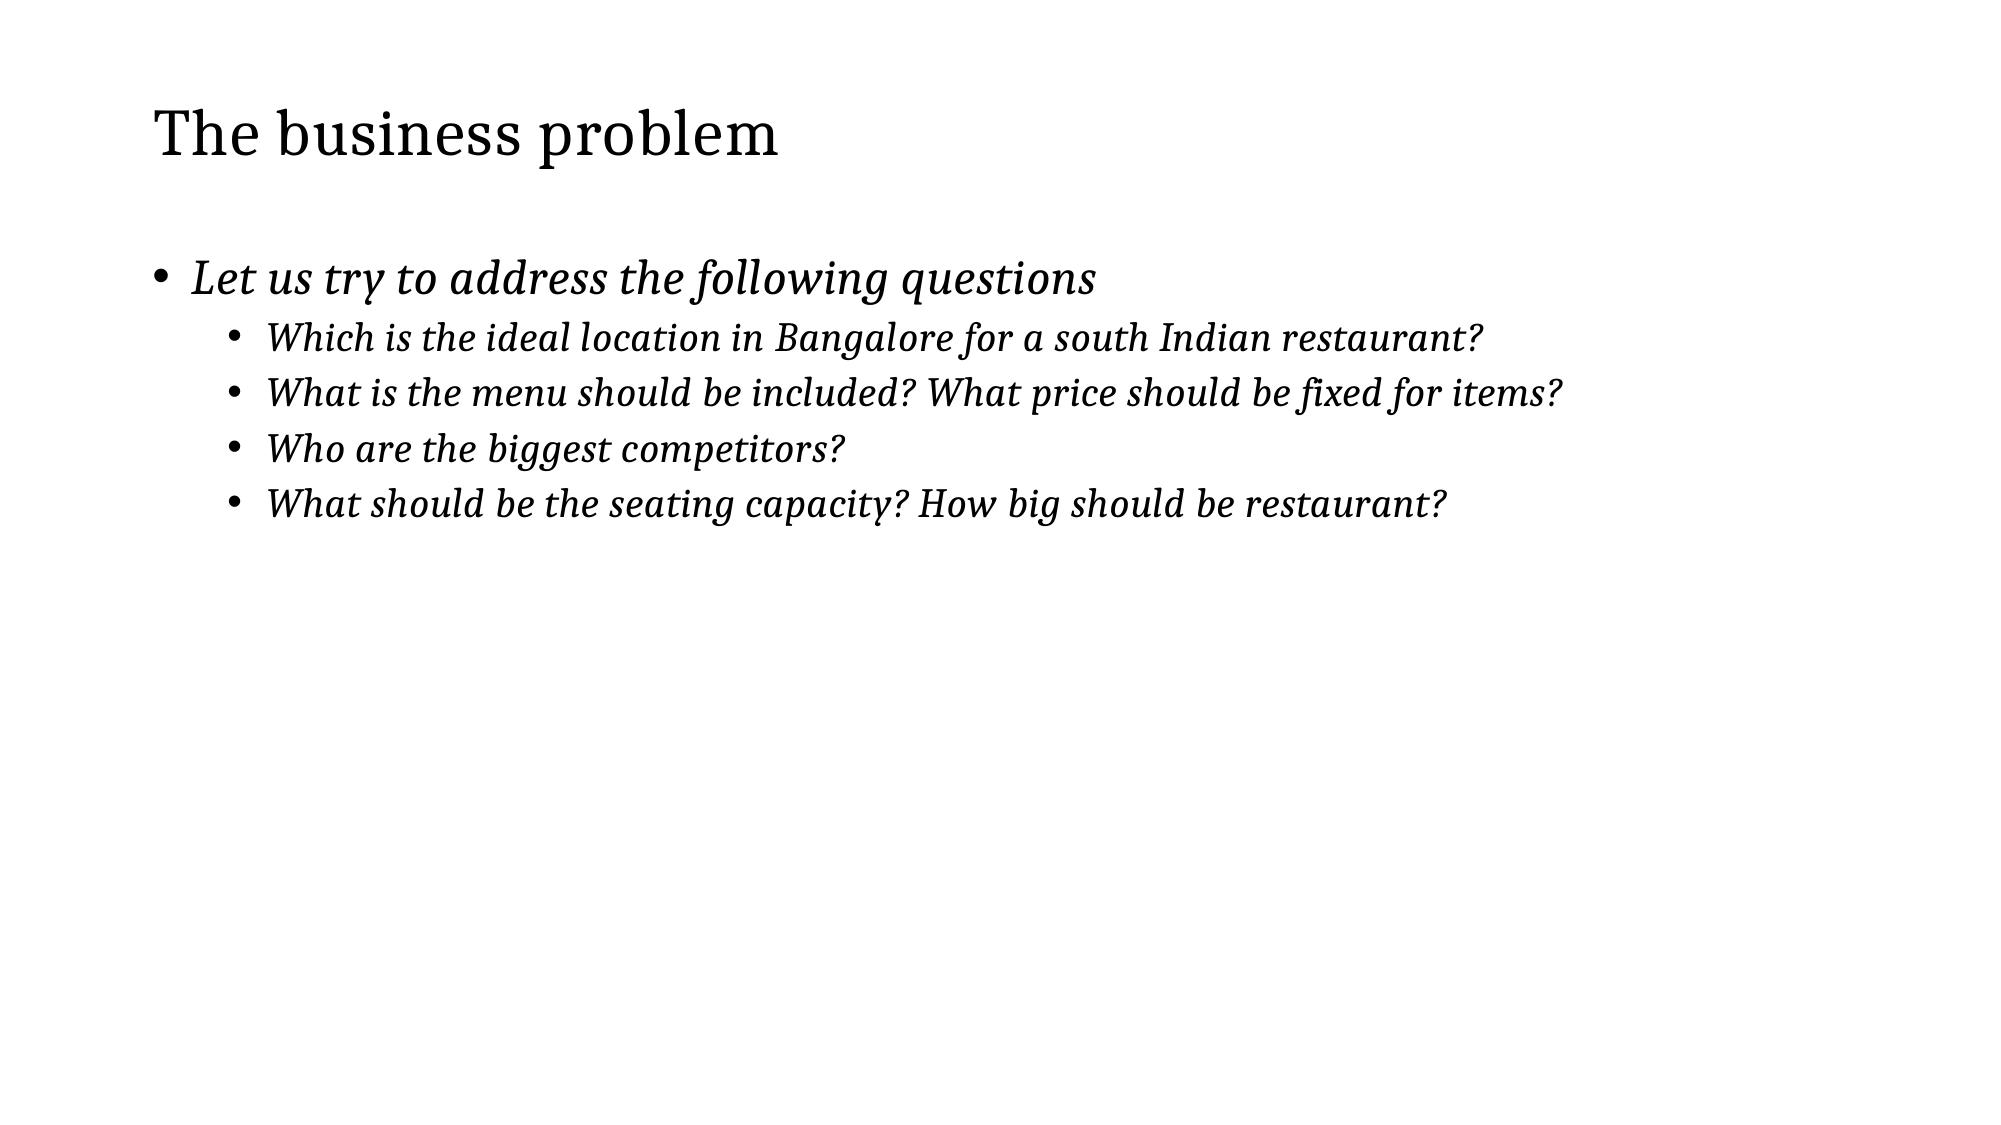

# The business problem
Let us try to address the following questions
Which is the ideal location in Bangalore for a south Indian restaurant?
What is the menu should be included? What price should be fixed for items?
Who are the biggest competitors?
What should be the seating capacity? How big should be restaurant?